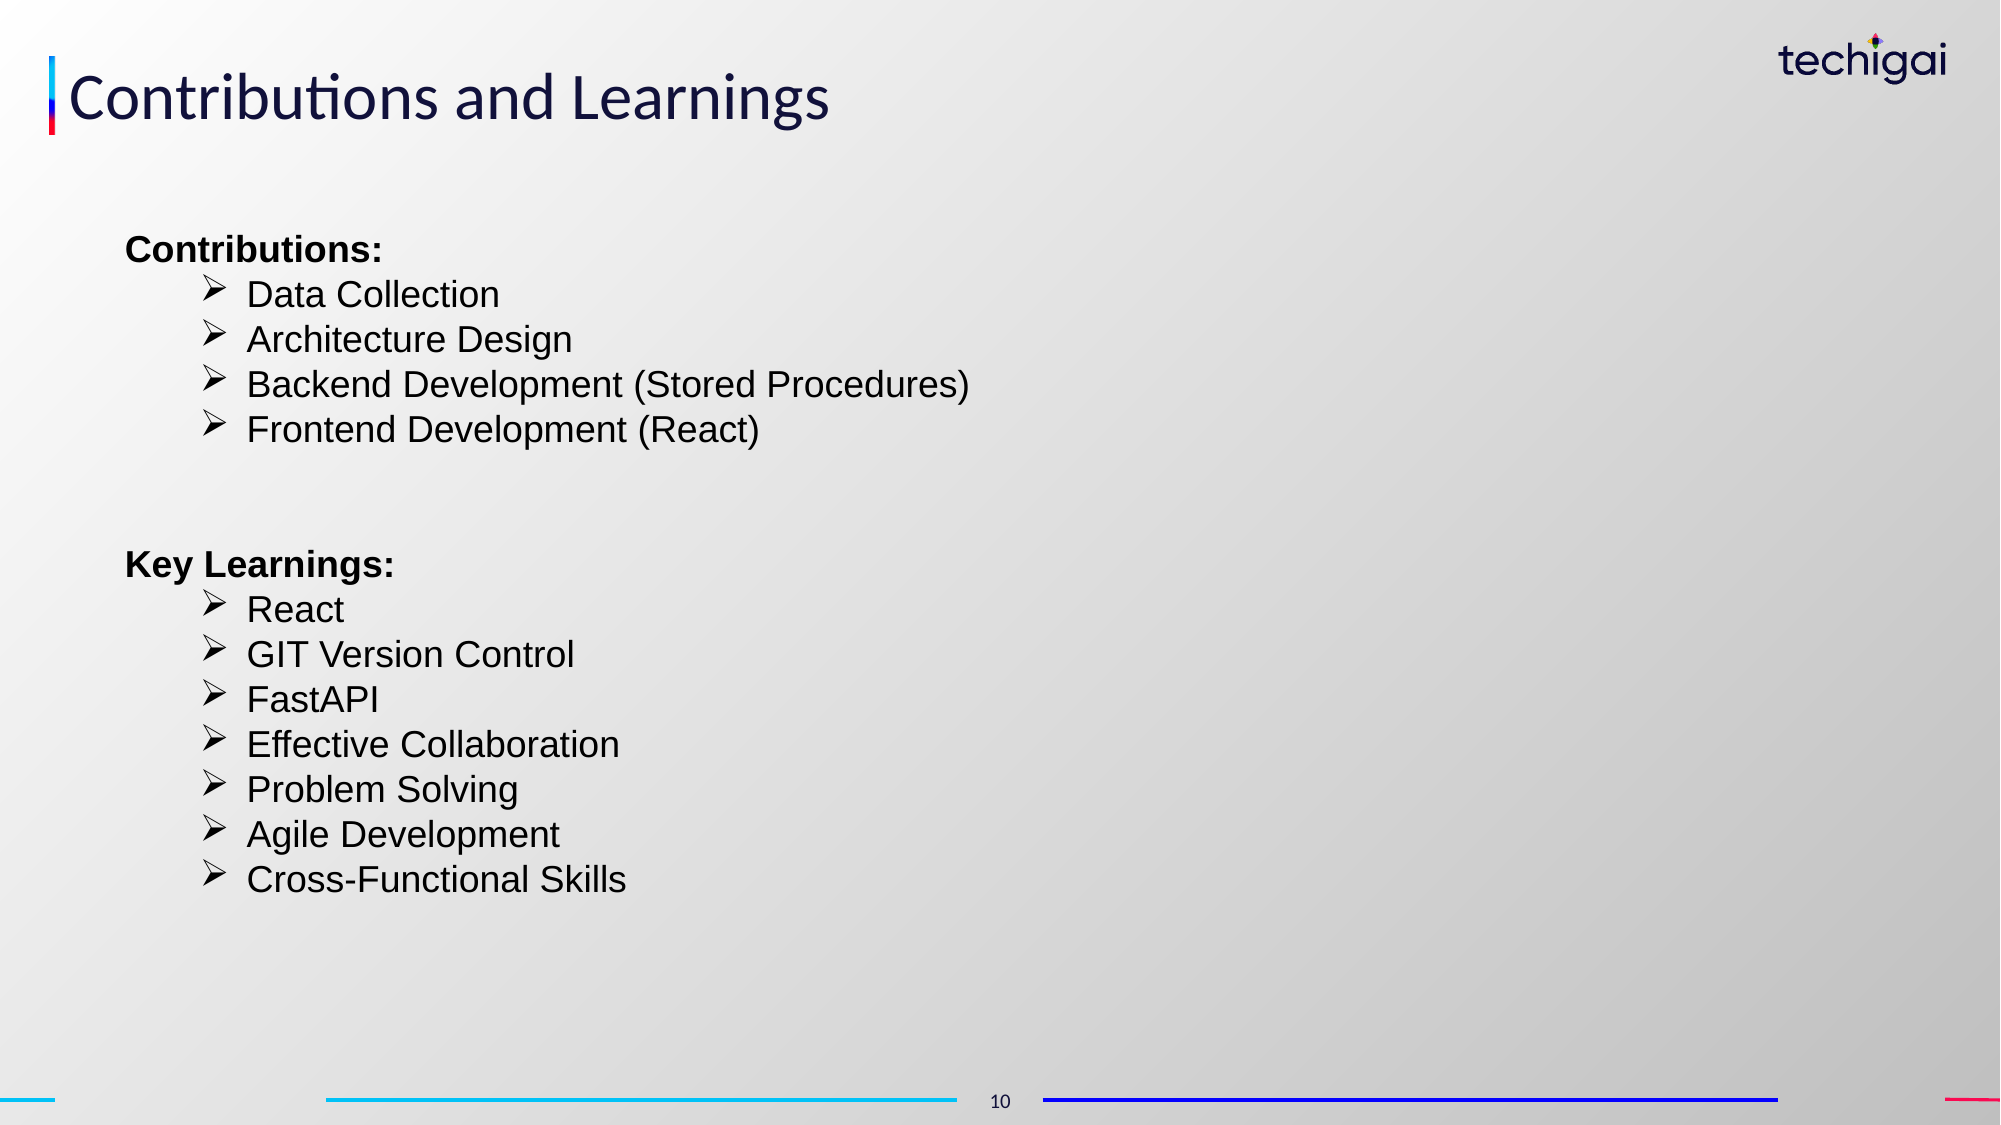

# Contributions and Learnings
Contributions:
Data Collection
Architecture Design
Backend Development (Stored Procedures)
Frontend Development (React)

Key Learnings:
React
GIT Version Control
FastAPI
Effective Collaboration
Problem Solving
Agile Development
Cross-Functional Skills

10